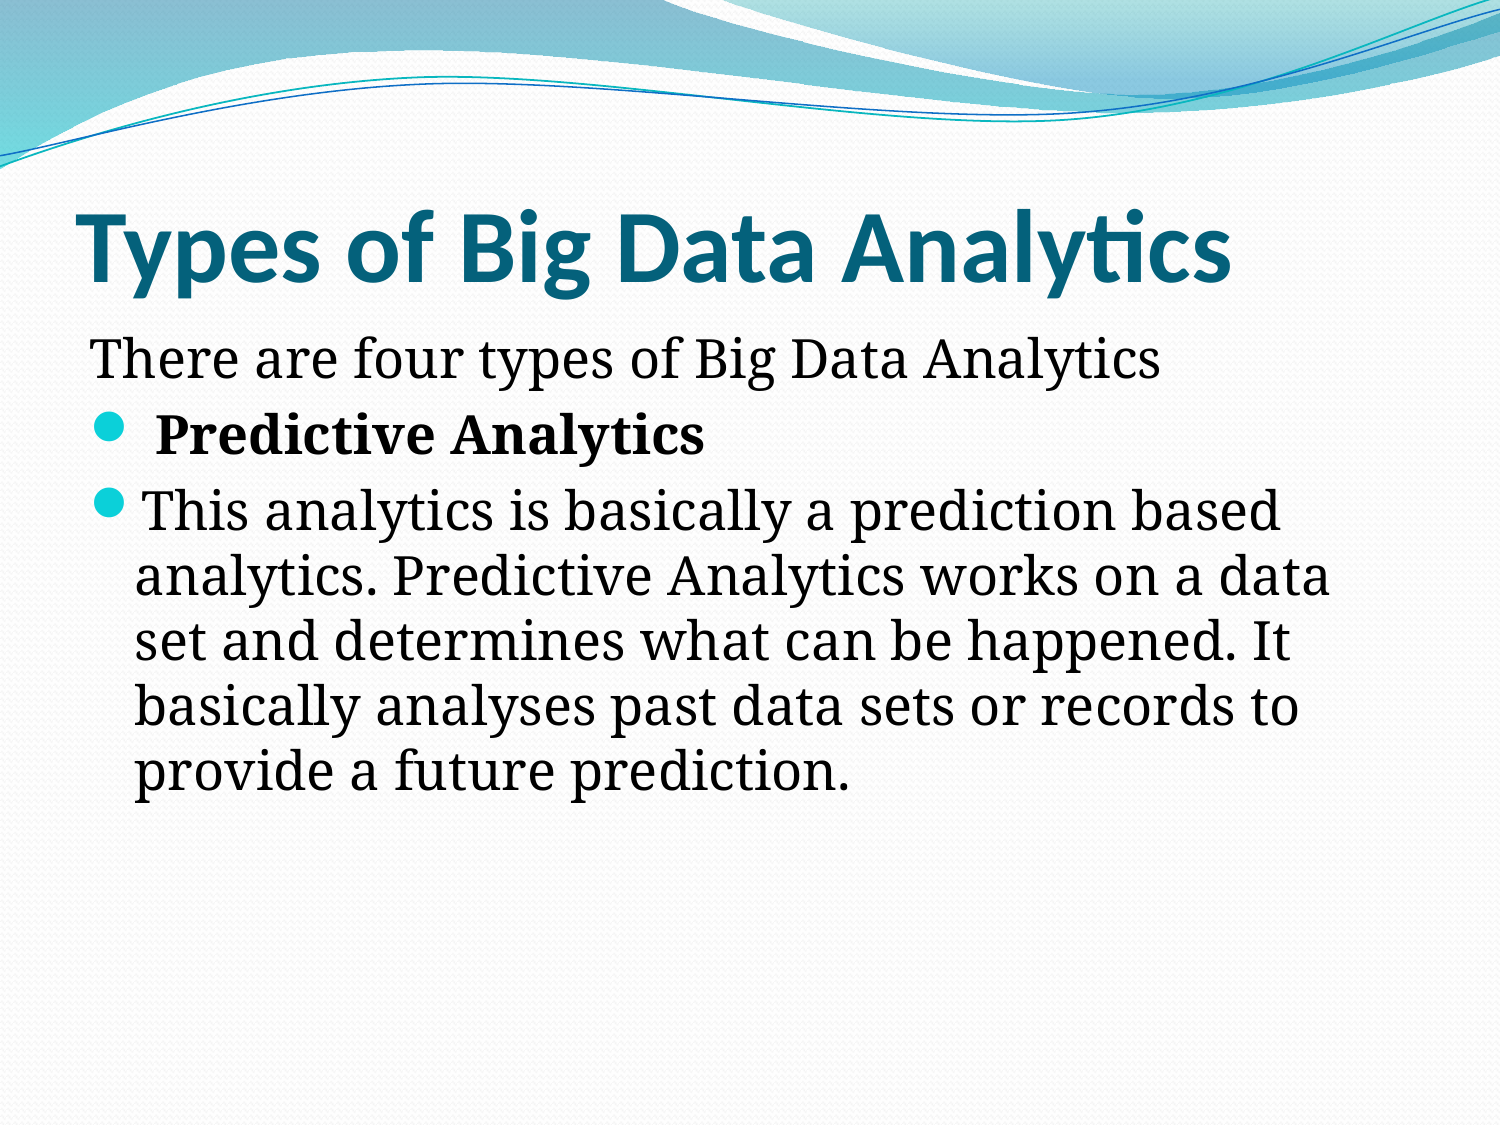

# Types of Big Data Analytics
There are four types of Big Data Analytics
 Predictive Analytics
This analytics is basically a prediction based analytics. Predictive Analytics works on a data set and determines what can be happened. It basically analyses past data sets or records to provide a future prediction.